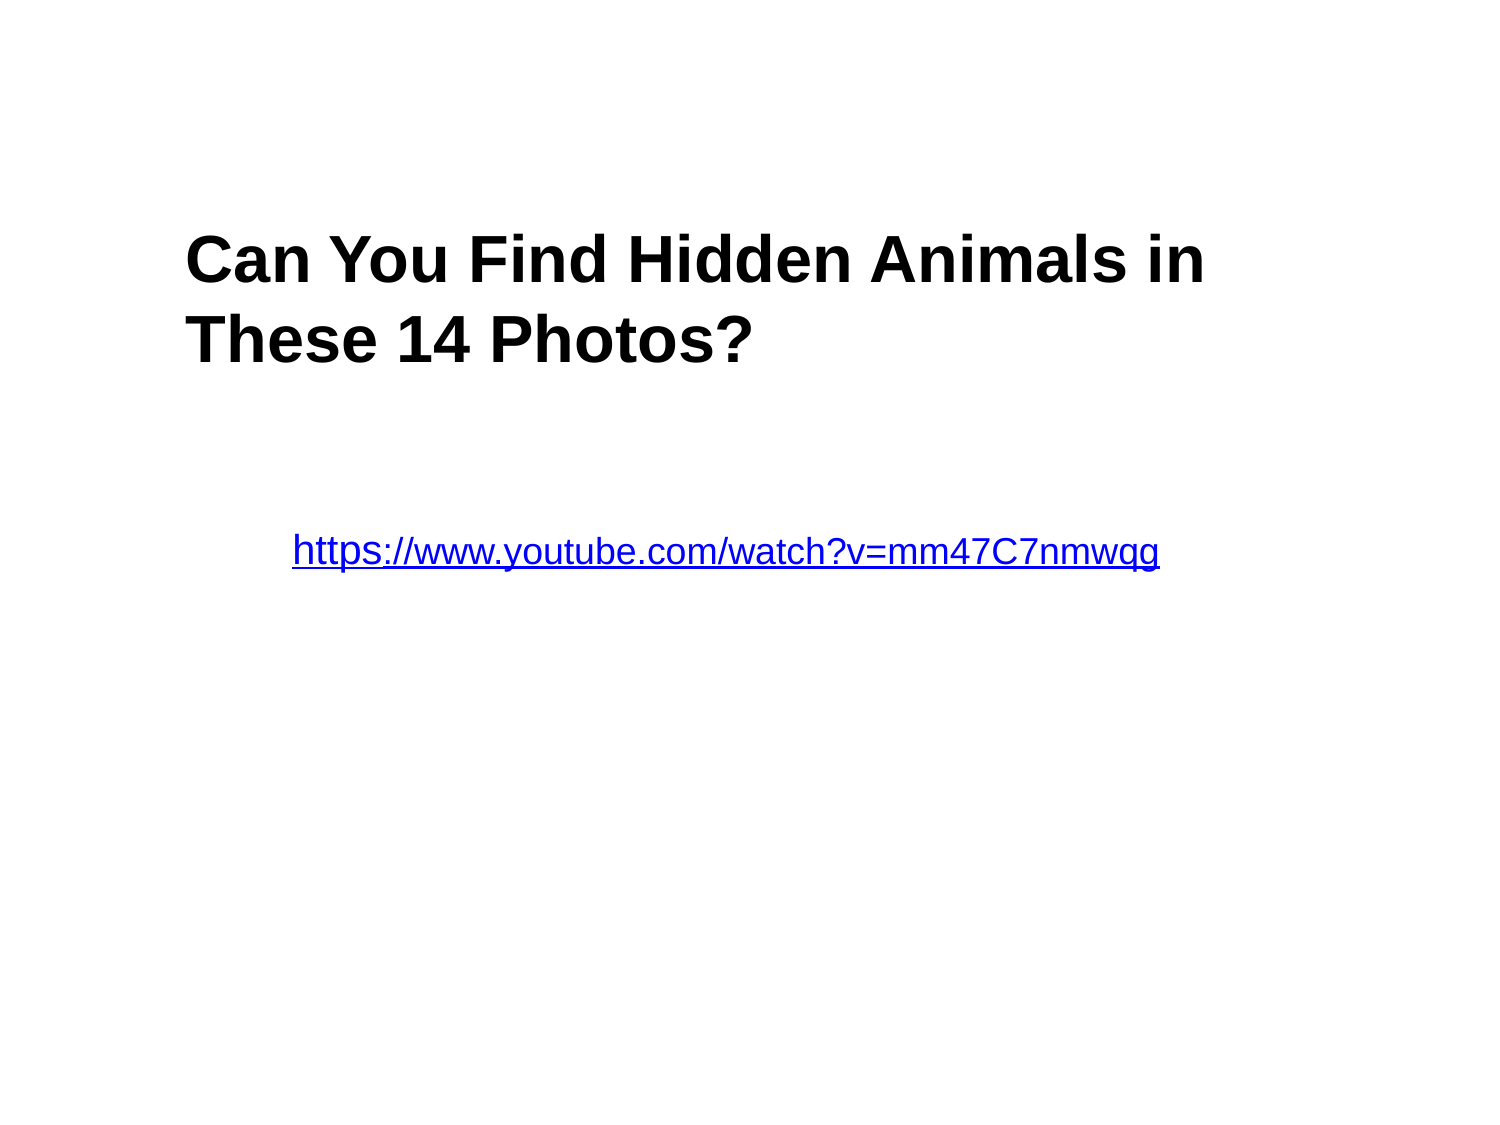

Can You Find Hidden Animals in These 14 Photos?
https://www.youtube.com/watch?v=mm47C7nmwqg